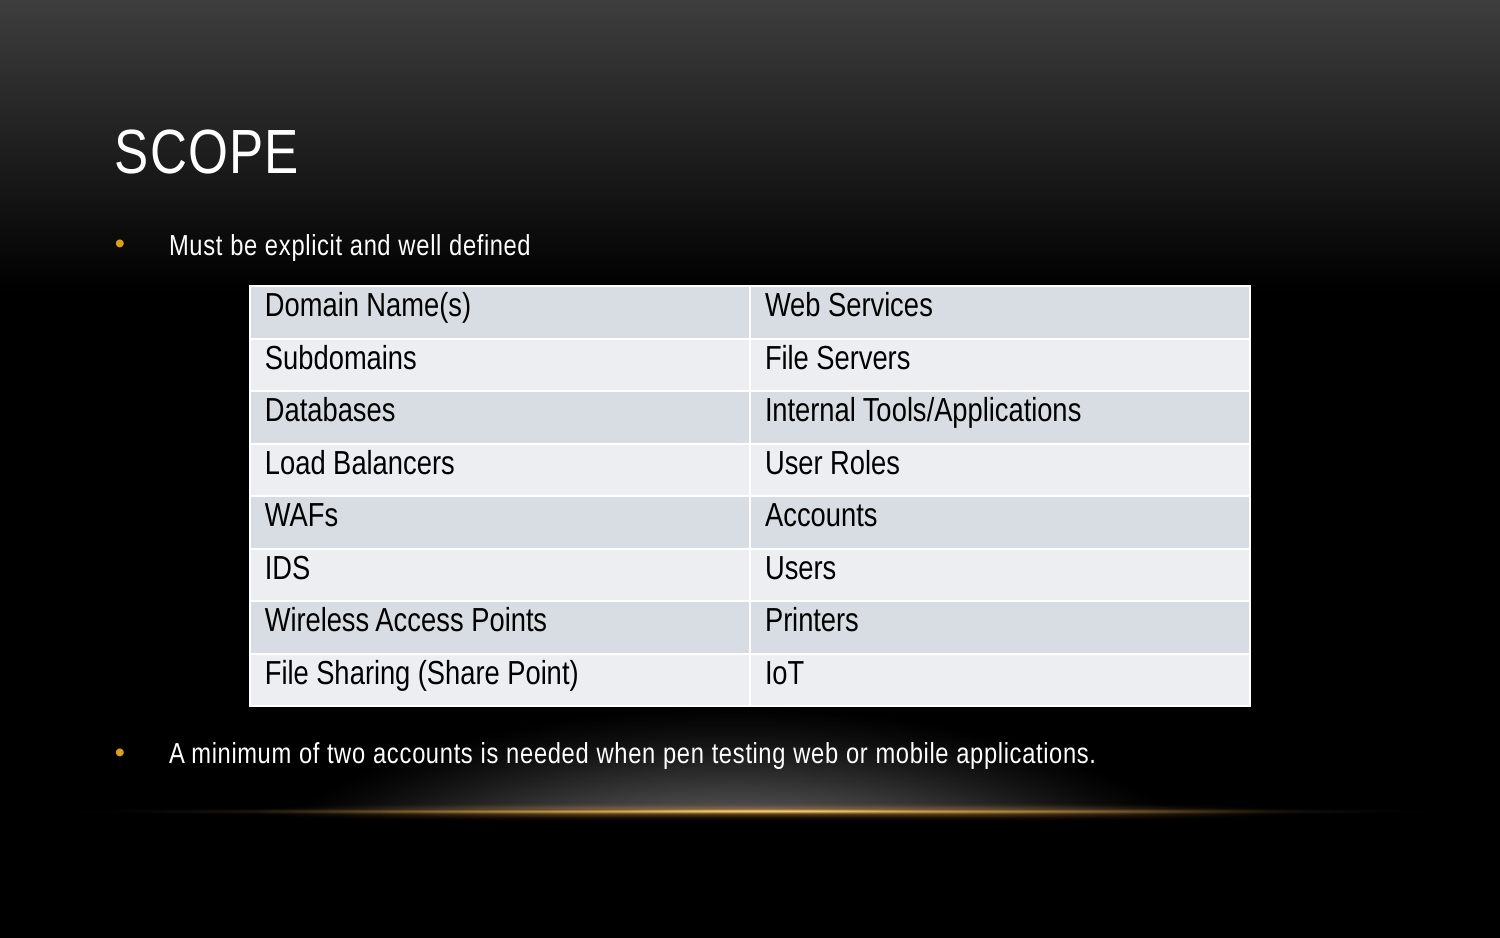

# Scope
Must be explicit and well defined

A minimum of two accounts is needed when pen testing web or mobile applications.
| Domain Name(s) | Web Services |
| --- | --- |
| Subdomains | File Servers |
| Databases | Internal Tools/Applications |
| Load Balancers | User Roles |
| WAFs | Accounts |
| IDS | Users |
| Wireless Access Points | Printers |
| File Sharing (Share Point) | IoT |